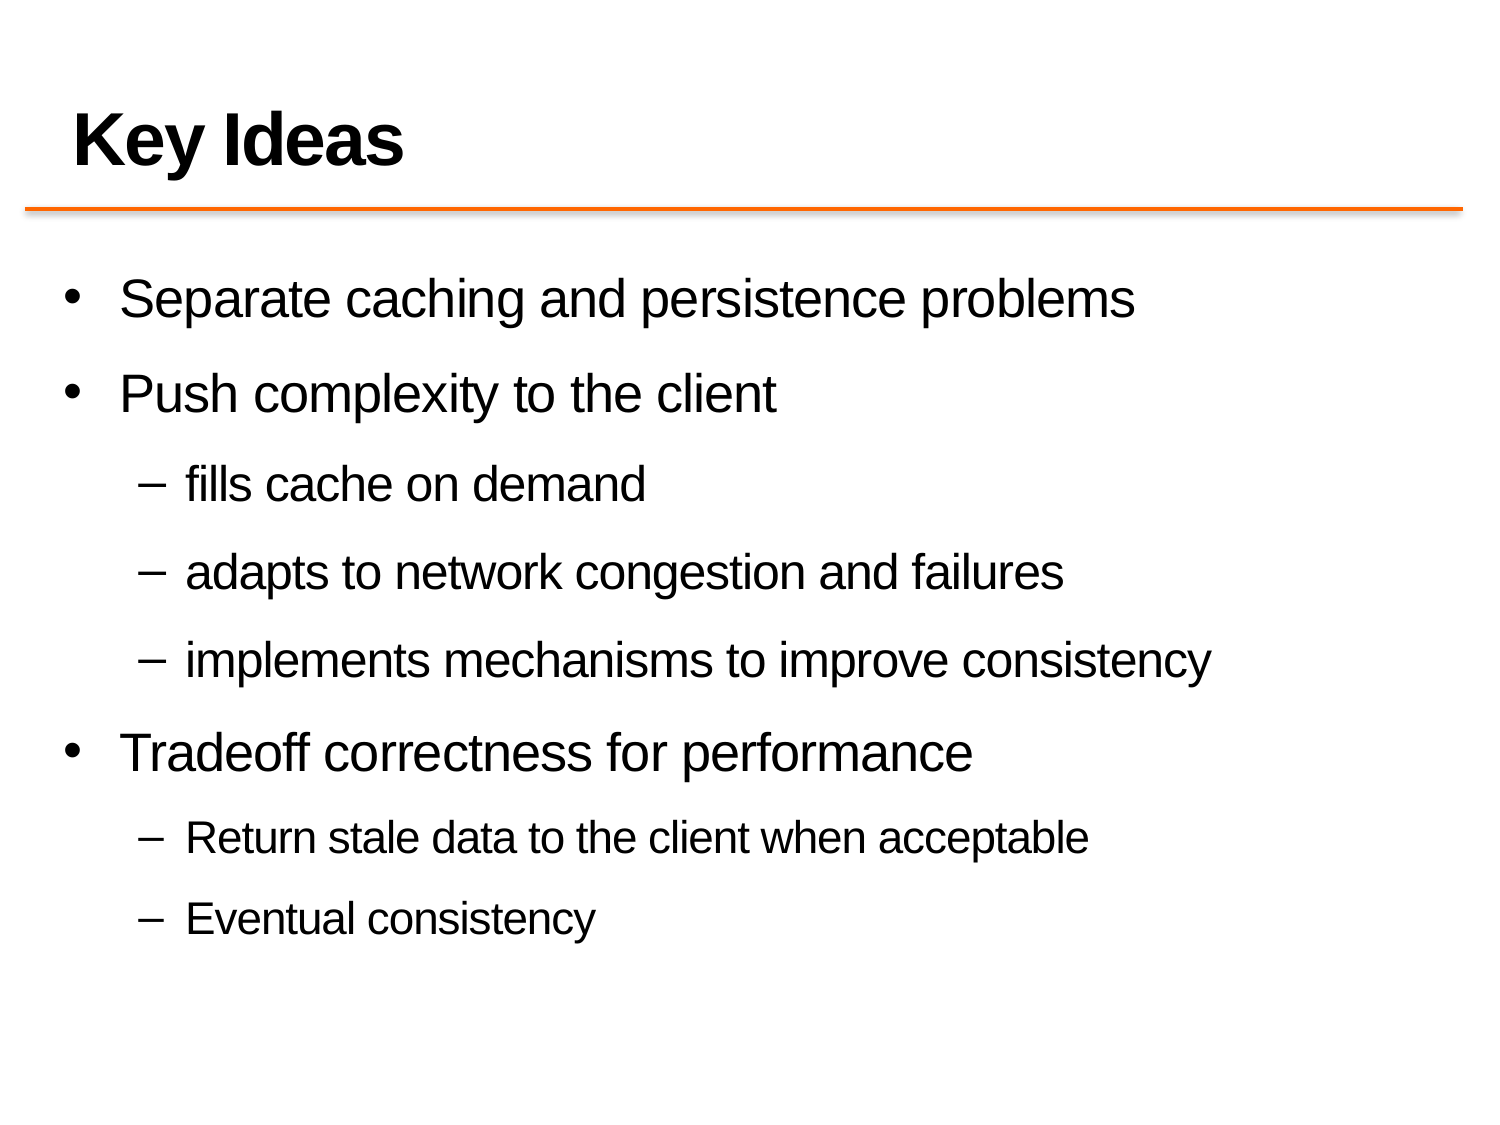

# Key Ideas
Separate caching and persistence problems
Push complexity to the client
fills cache on demand
adapts to network congestion and failures
implements mechanisms to improve consistency
Tradeoff correctness for performance
Return stale data to the client when acceptable
Eventual consistency